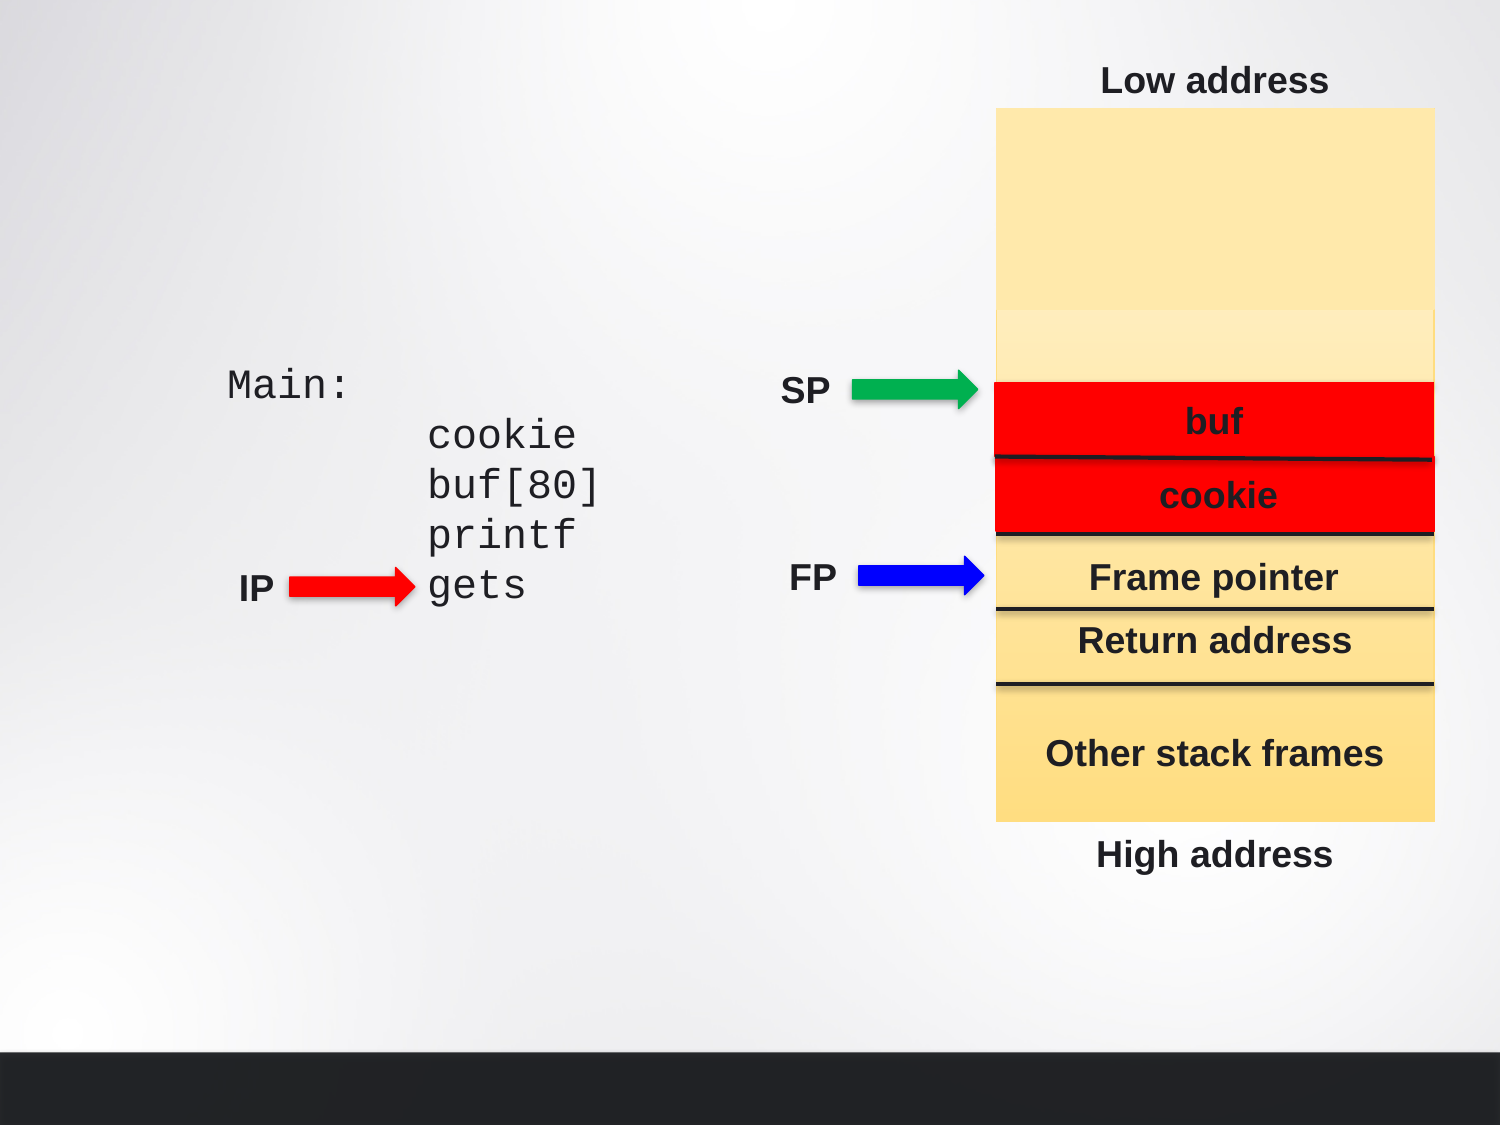

Low address

hash
user
Frame pointer
Return address
Other stack frames
Main:
	  cookie
	  buf[80]
	  printf
	  gets
SP

buf

cookie
FP

IP

High address